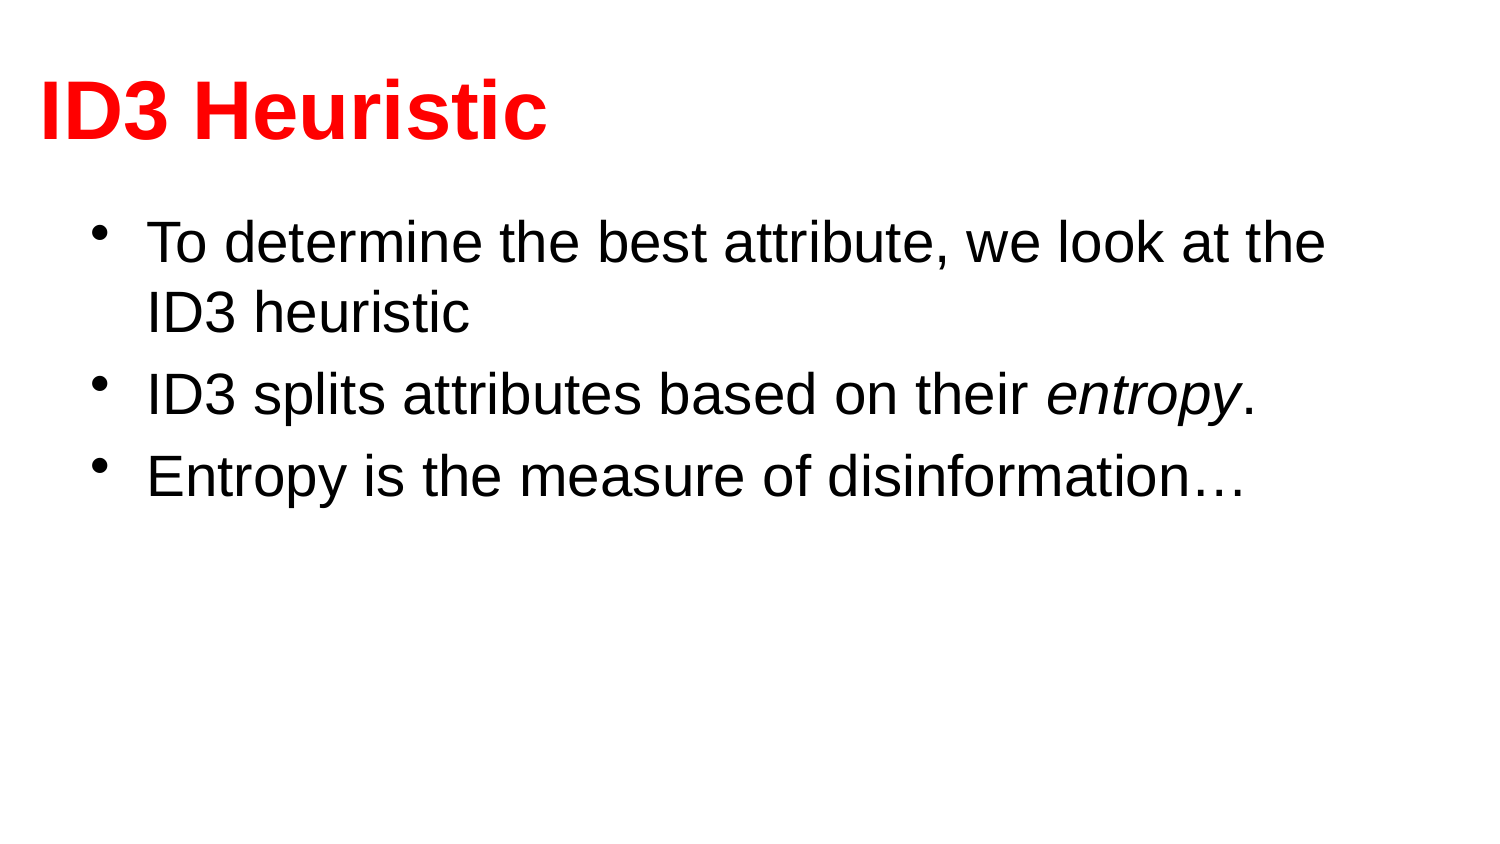

# ID3 Heuristic
To determine the best attribute, we look at the ID3 heuristic
ID3 splits attributes based on their entropy.
Entropy is the measure of disinformation…